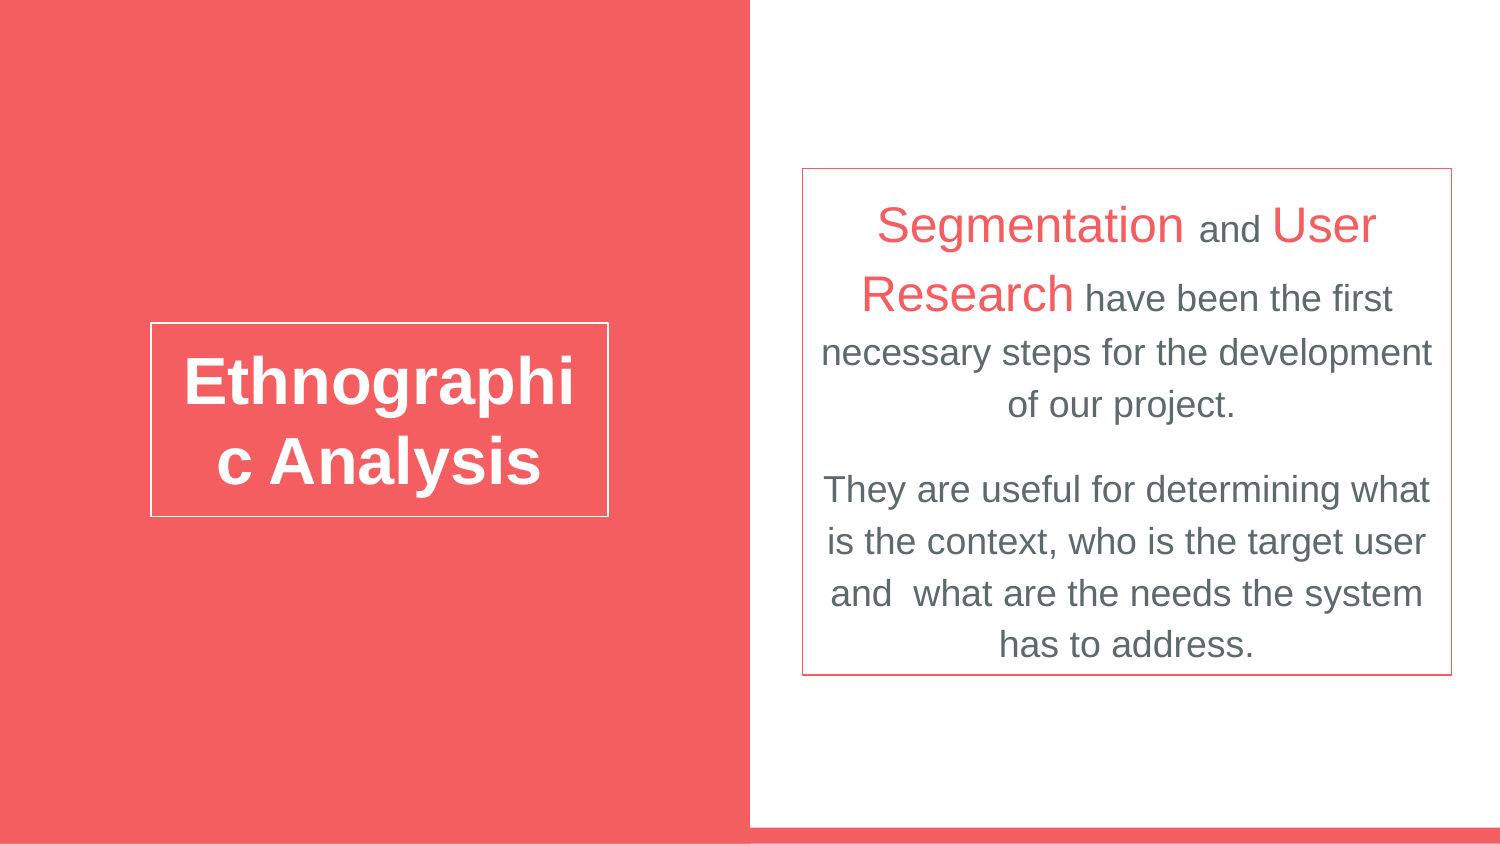

Segmentation and User Research have been the first necessary steps for the development of our project.
They are useful for determining what is the context, who is the target user and  what are the needs the system has to address.
# Ethnographic Analysis